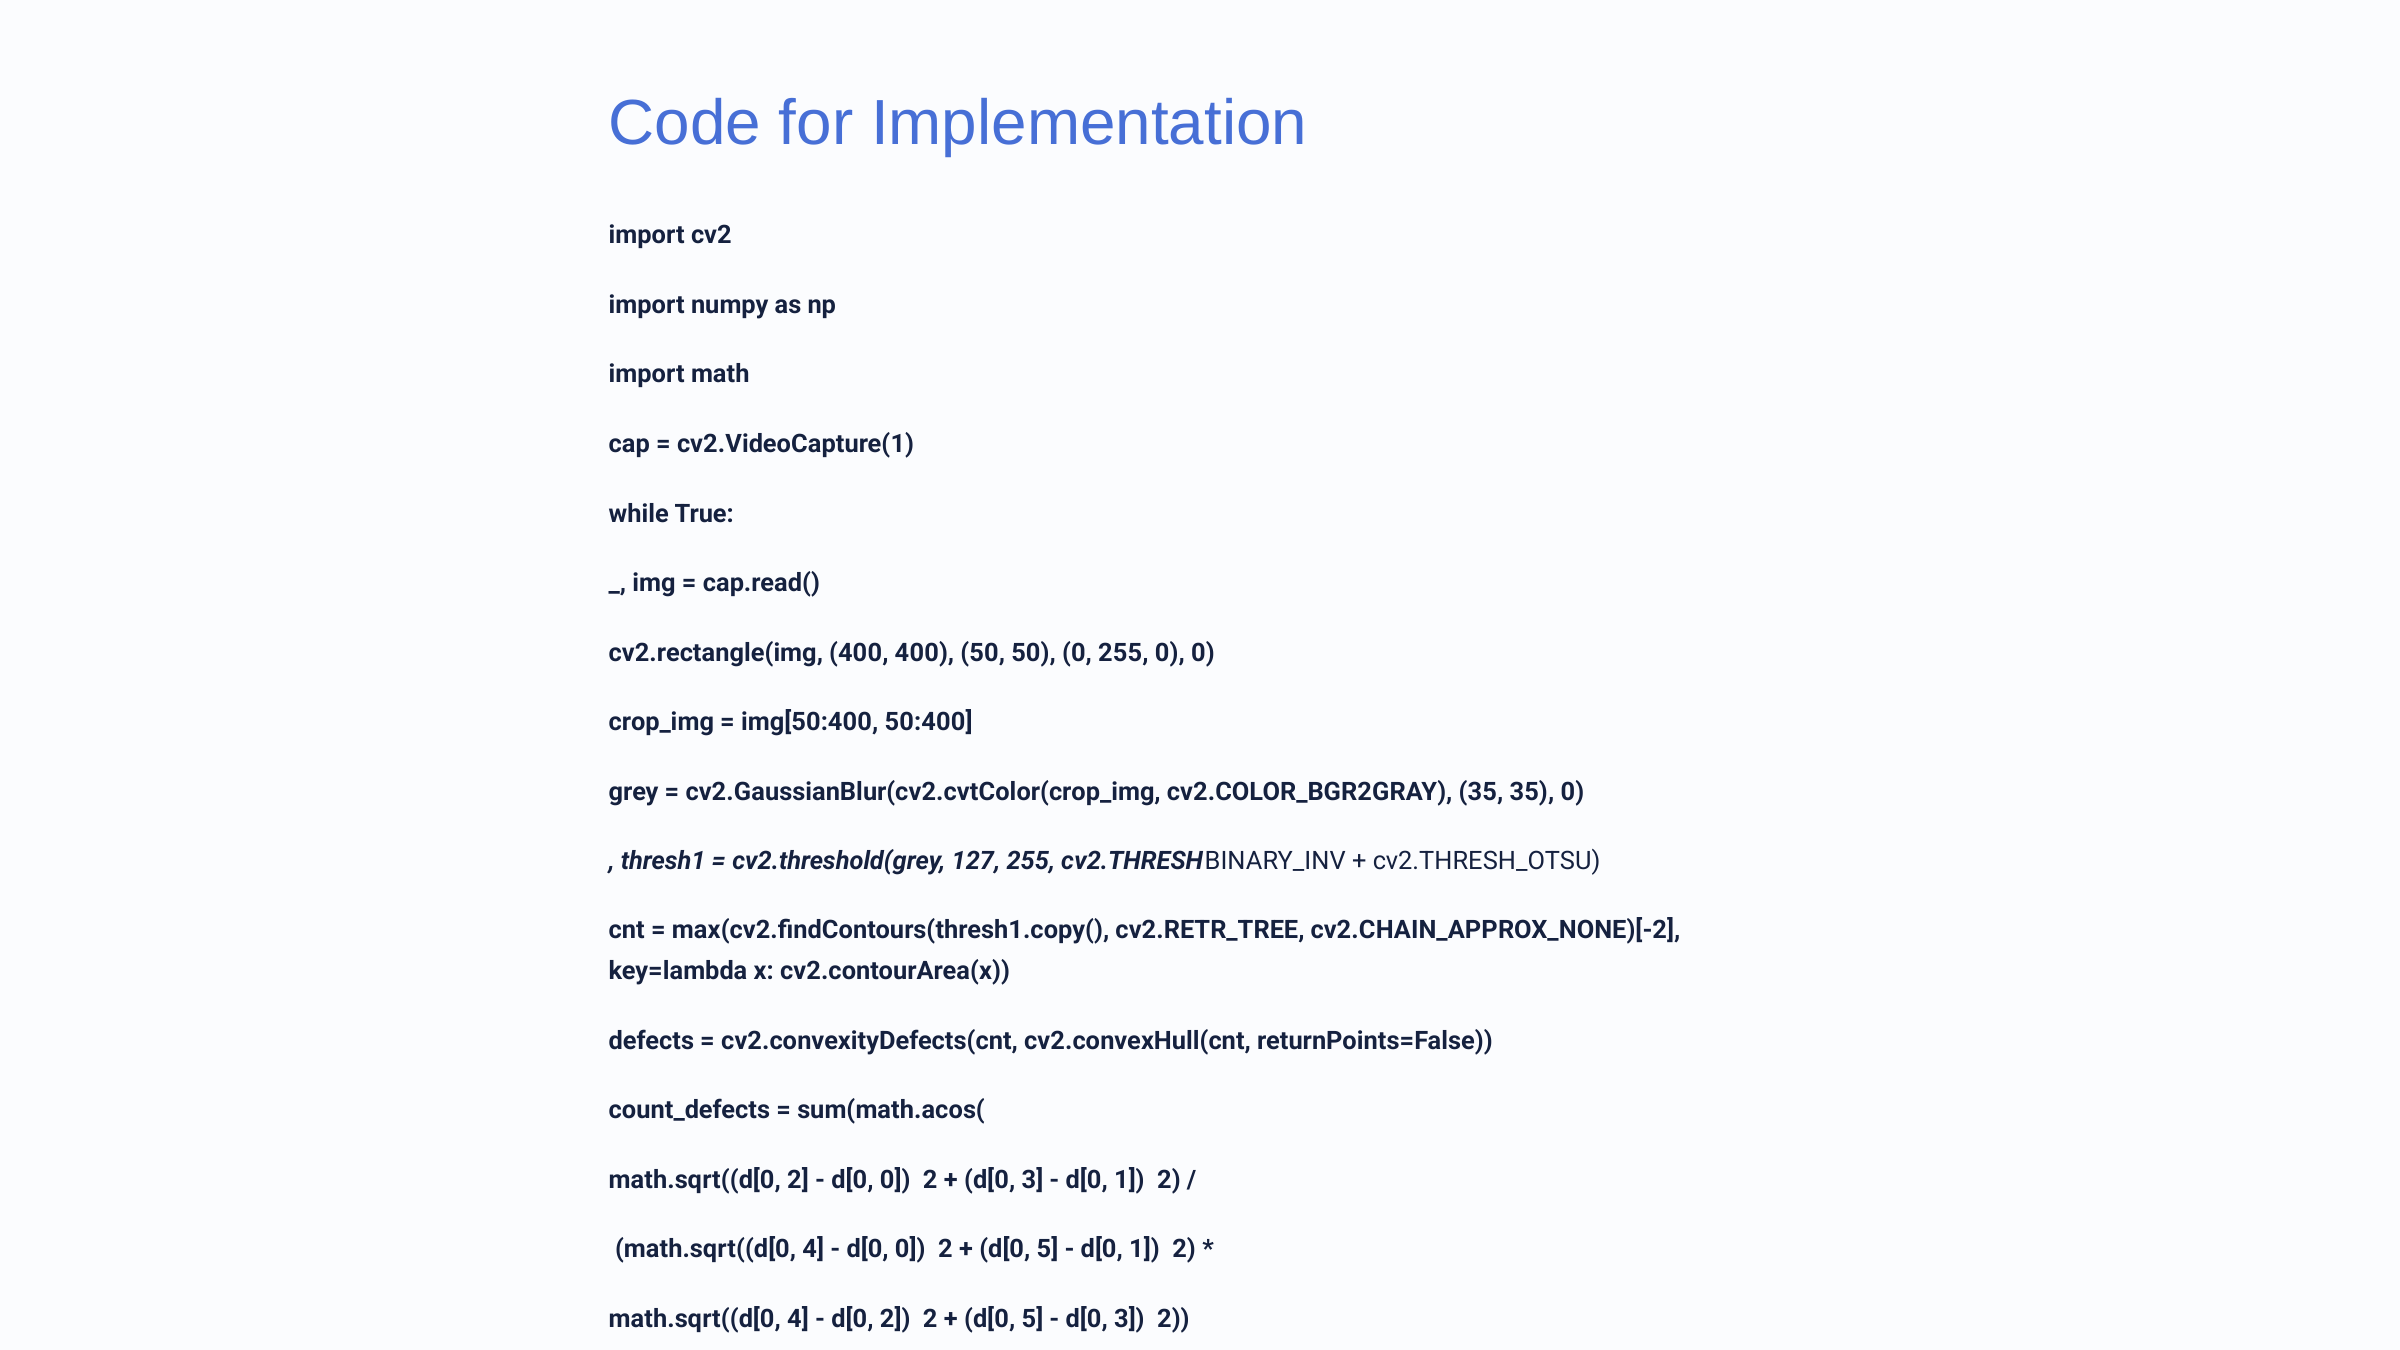

Code for Implementation
import cv2
import numpy as np
import math
cap = cv2.VideoCapture(1)
while True:
_, img = cap.read()
cv2.rectangle(img, (400, 400), (50, 50), (0, 255, 0), 0)
crop_img = img[50:400, 50:400]
grey = cv2.GaussianBlur(cv2.cvtColor(crop_img, cv2.COLOR_BGR2GRAY), (35, 35), 0)
, thresh1 = cv2.threshold(grey, 127, 255, cv2.THRESHBINARY_INV + cv2.THRESH_OTSU)
cnt = max(cv2.findContours(thresh1.copy(), cv2.RETR_TREE, cv2.CHAIN_APPROX_NONE)[-2], key=lambda x: cv2.contourArea(x))
defects = cv2.convexityDefects(cnt, cv2.convexHull(cnt, returnPoints=False))
count_defects = sum(math.acos(
math.sqrt((d[0, 2] - d[0, 0])  2 + (d[0, 3] - d[0, 1])  2) /
 (math.sqrt((d[0, 4] - d[0, 0])  2 + (d[0, 5] - d[0, 1])  2) *
math.sqrt((d[0, 4] - d[0, 2])  2 + (d[0, 5] - d[0, 3])  2))